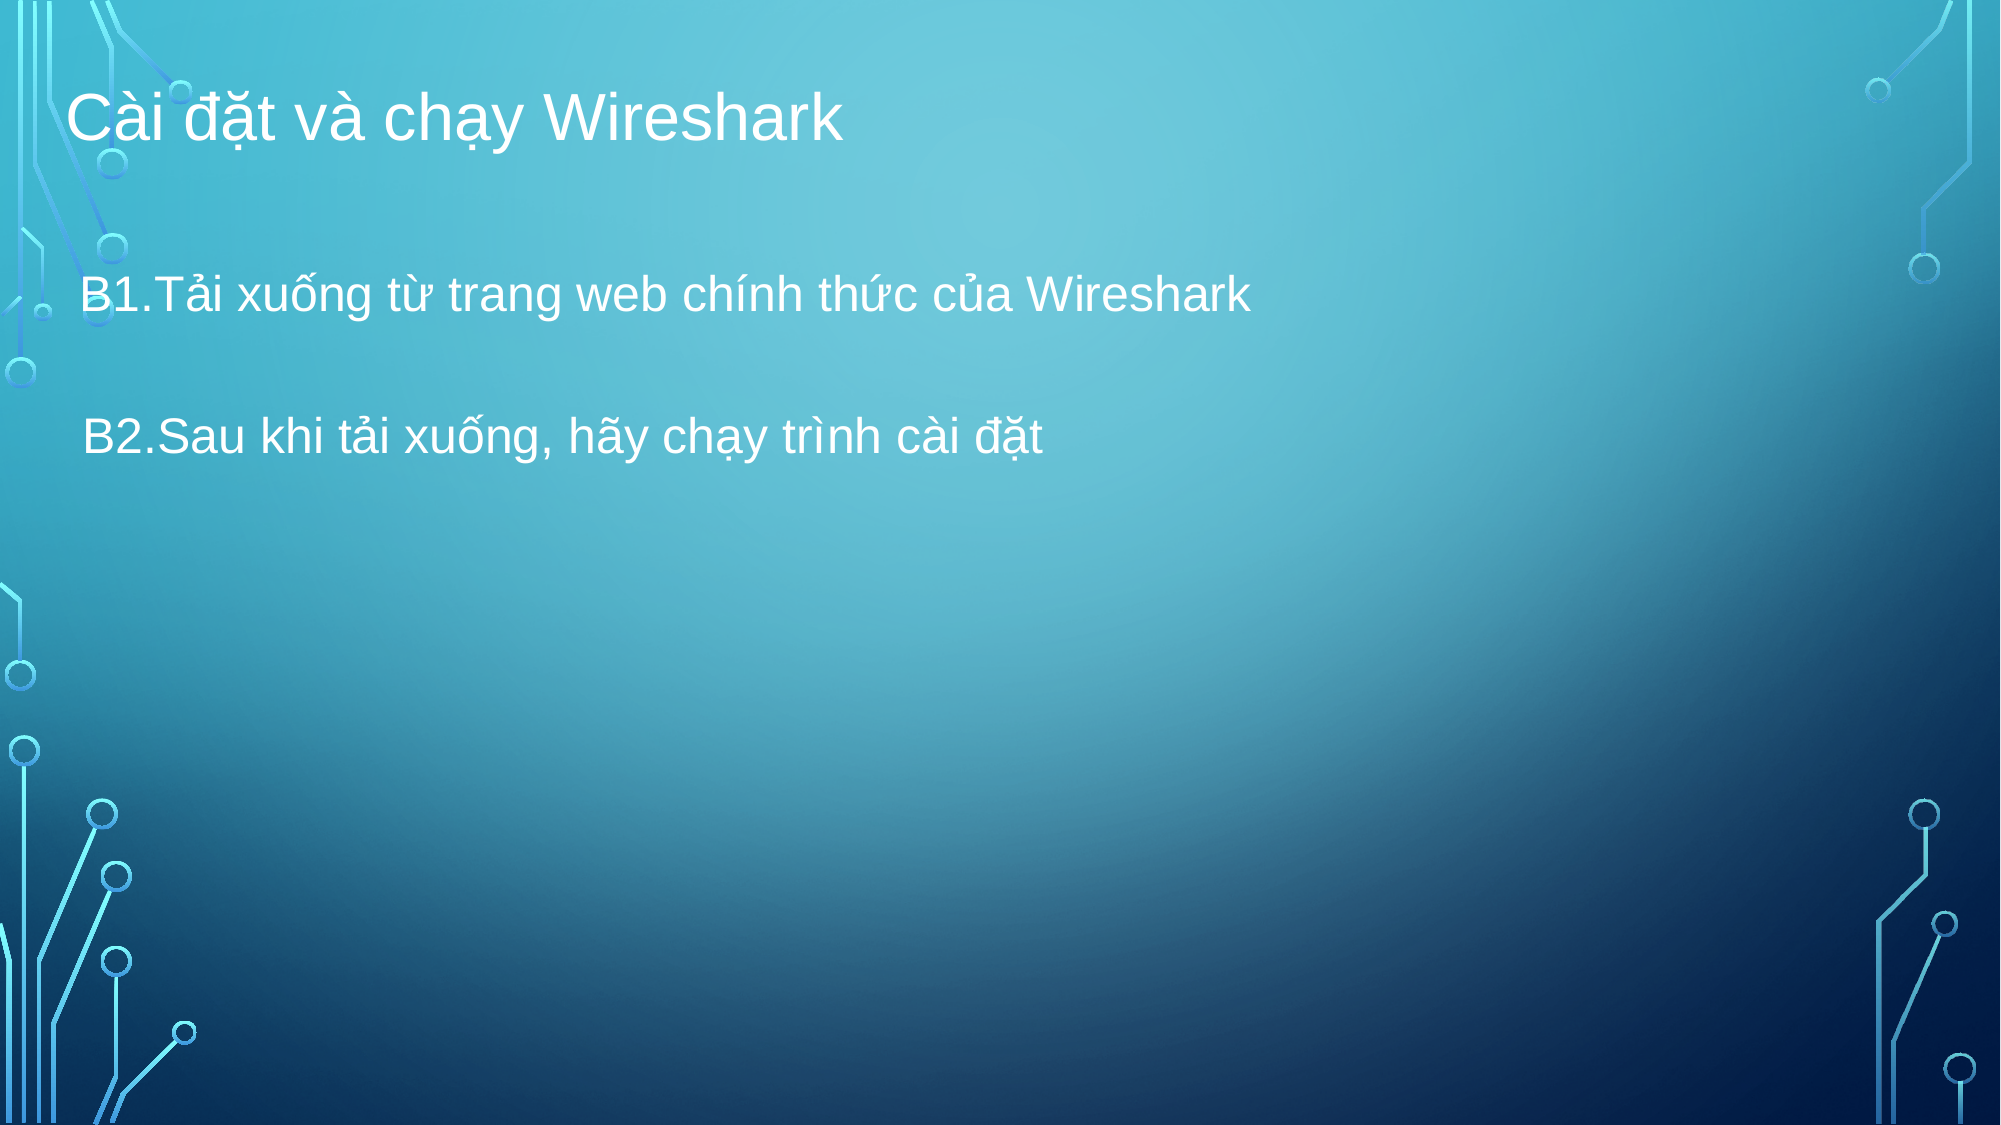

Cài đặt và chạy Wireshark
 B1.Tải xuống từ trang web chính thức của Wireshark
B2.Sau khi tải xuống, hãy chạy trình cài đặt
B3.Để chạy Wireshark, hãy tìm biểu tượng Wireshark và nhấp vào nó